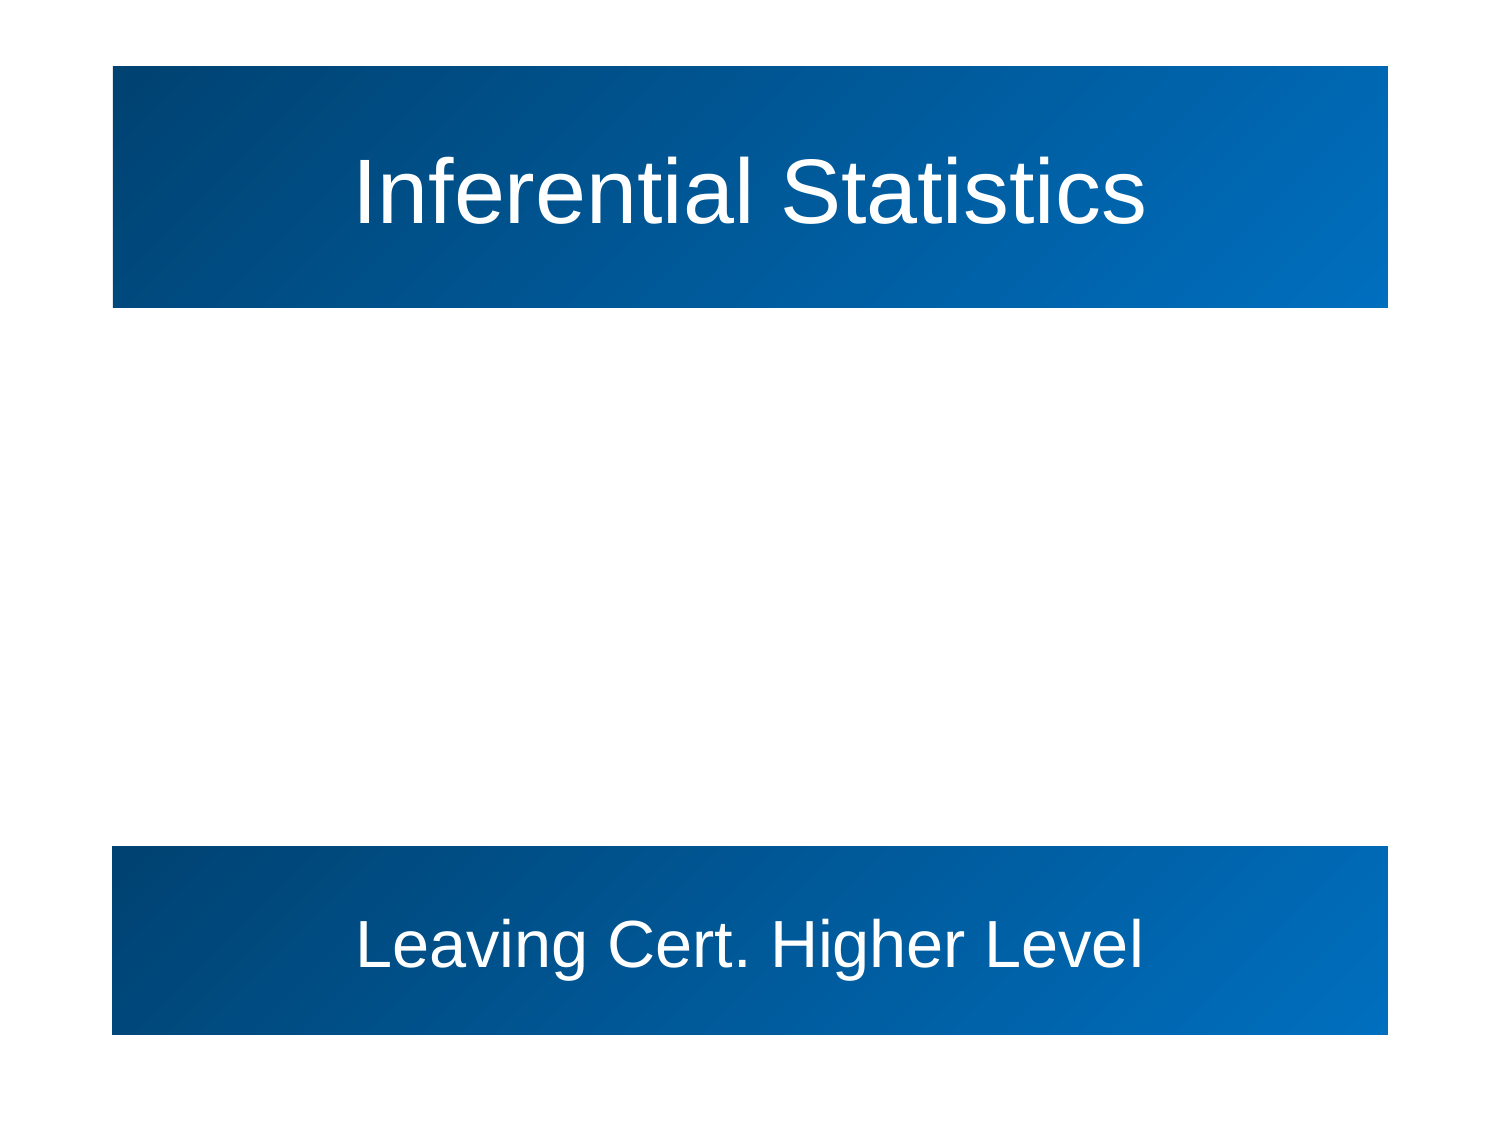

# Inferential Statistics
Leaving Cert. Higher Level